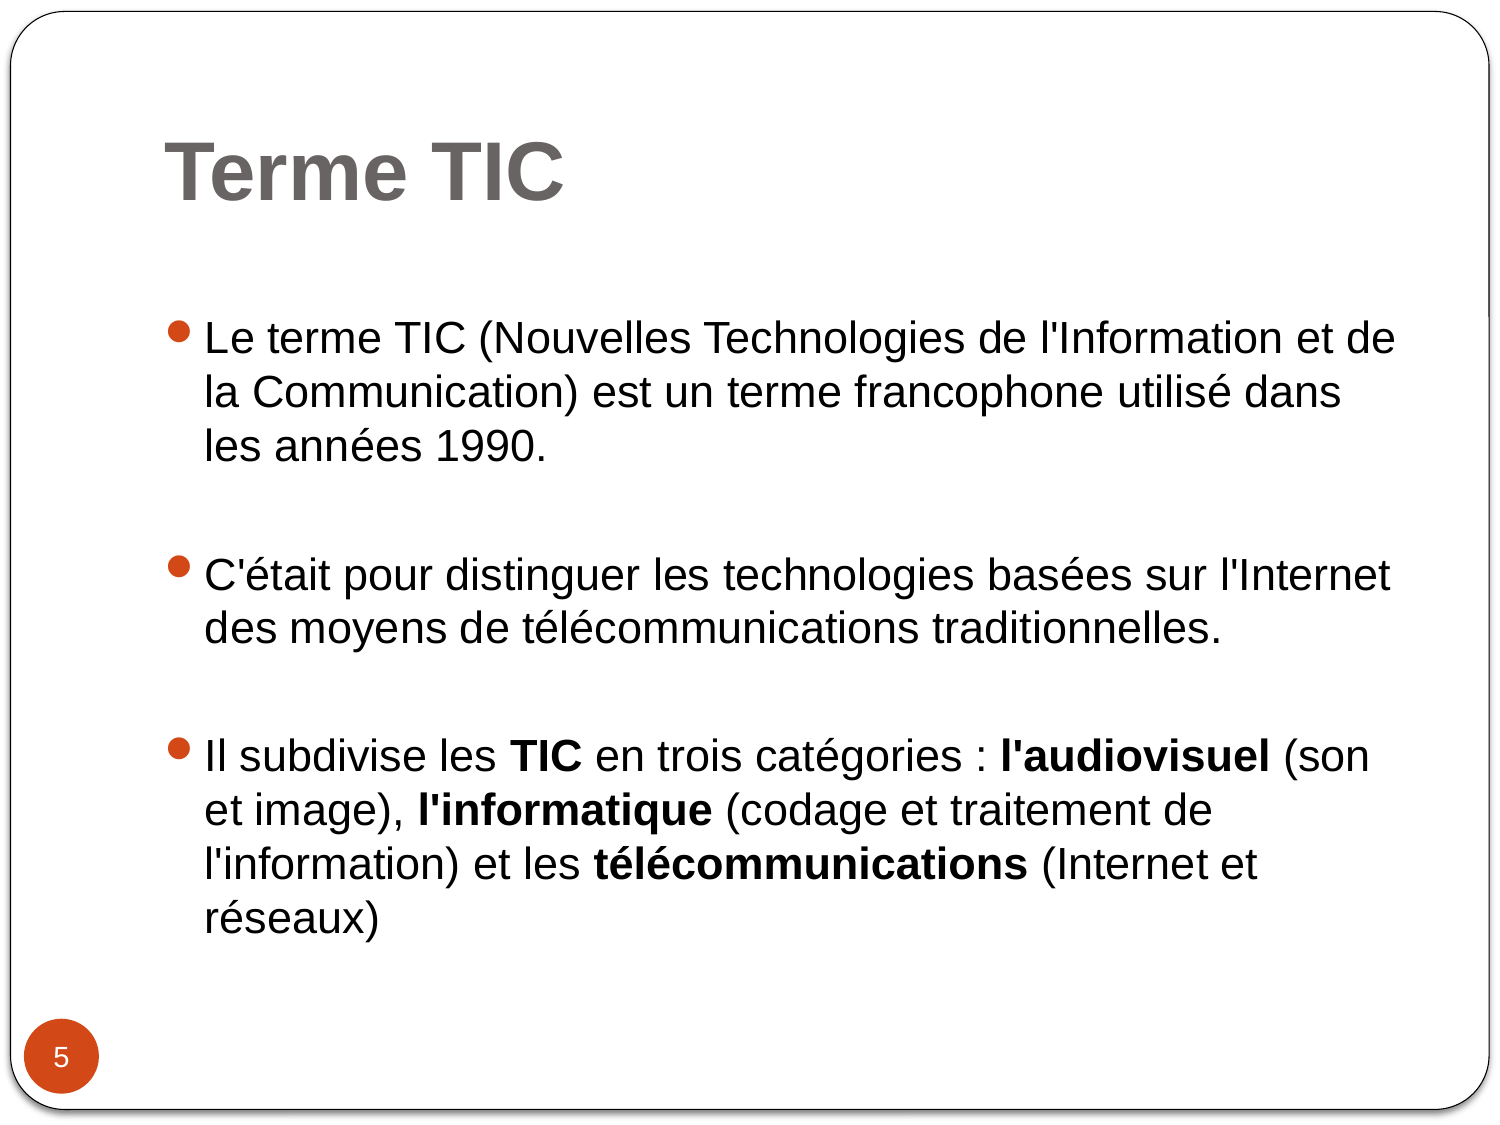

# Terme TIC

Le terme TIC (Nouvelles Technologies de l'Information et de la Communication) est un terme francophone utilisé dans les années 1990.

C'était pour distinguer les technologies basées sur l'Internet des moyens de télécommunications traditionnelles.

Il subdivise les TIC en trois catégories : l'audiovisuel (son et image), l'informatique (codage et traitement de l'information) et les télécommunications (Internet et réseaux)
5